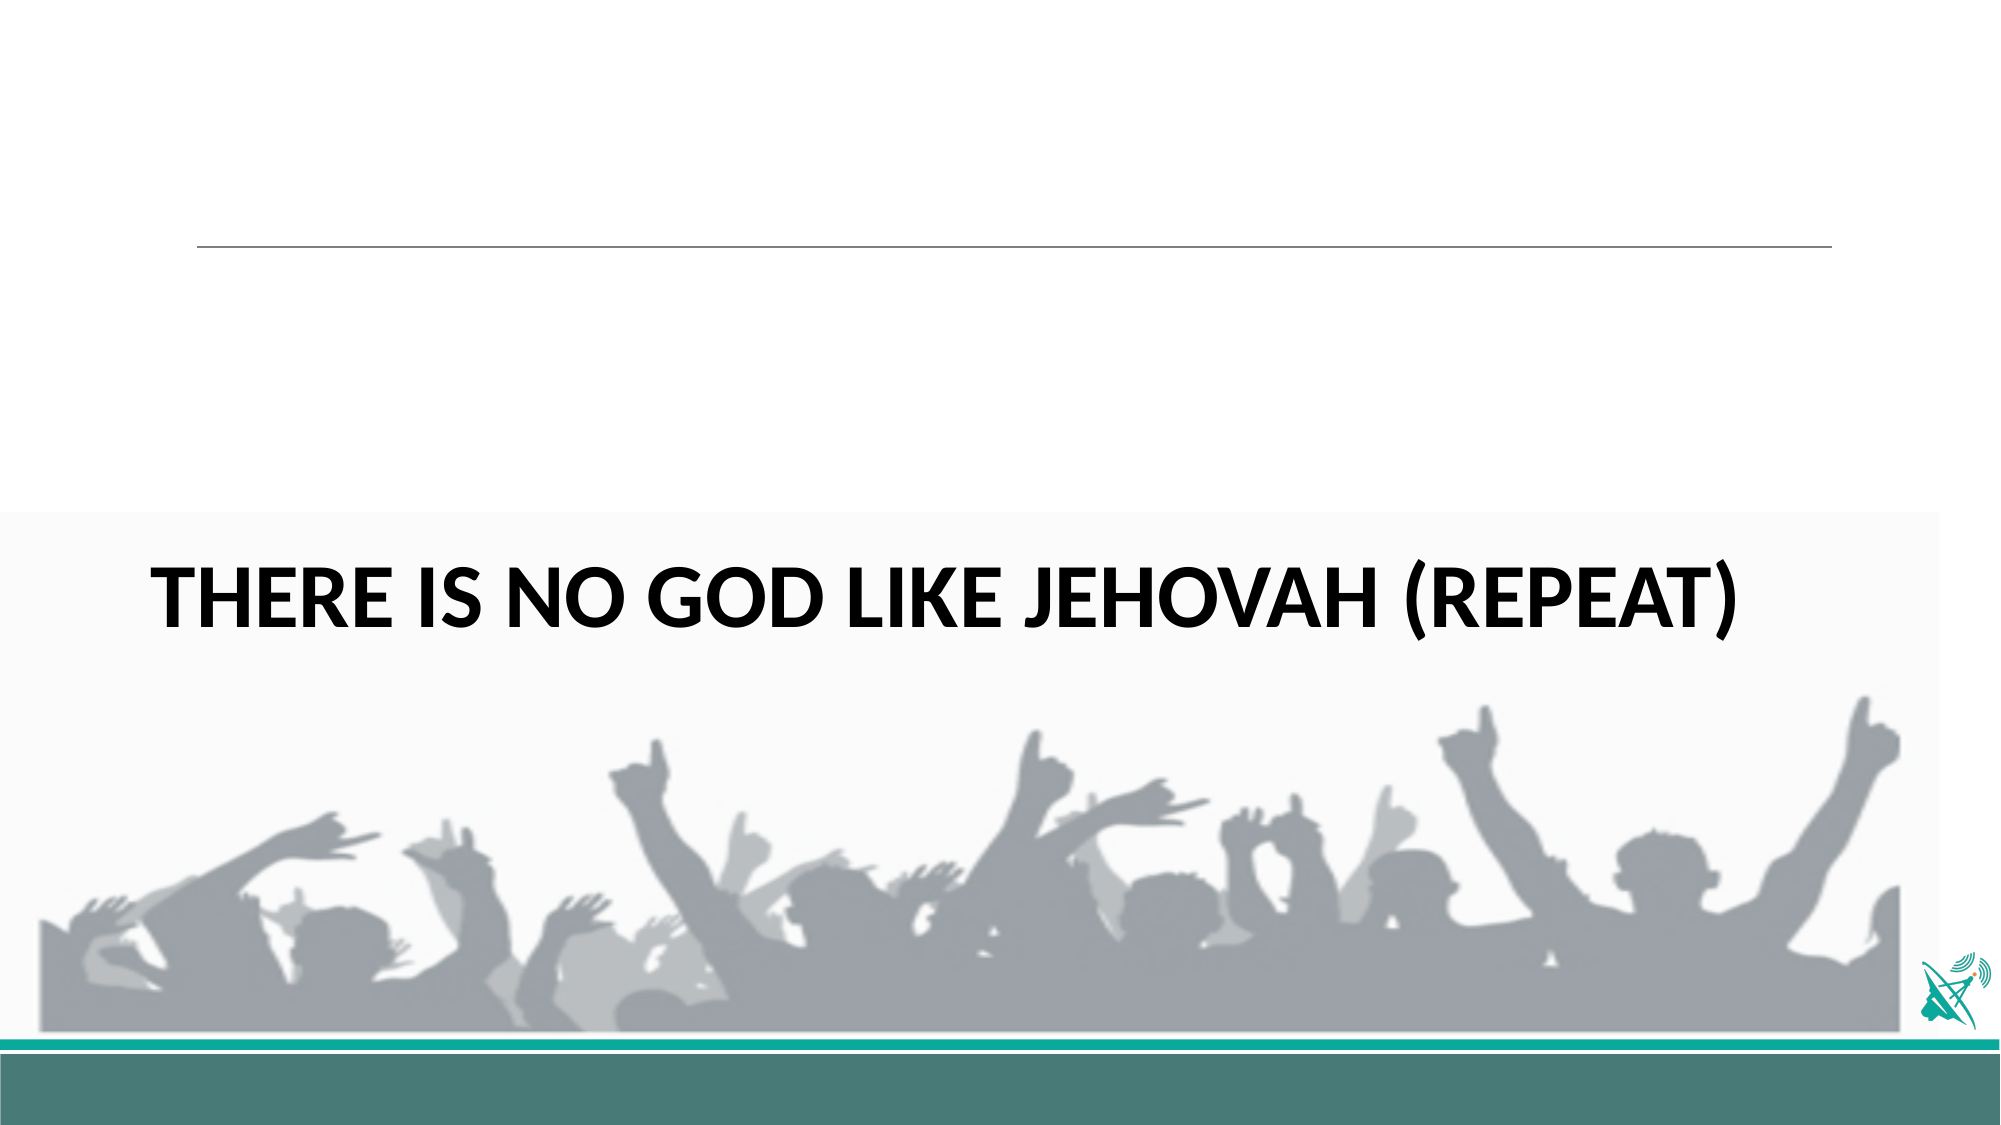

THERE IS NO GOD LIKE JEHOVAH (REPEAT)